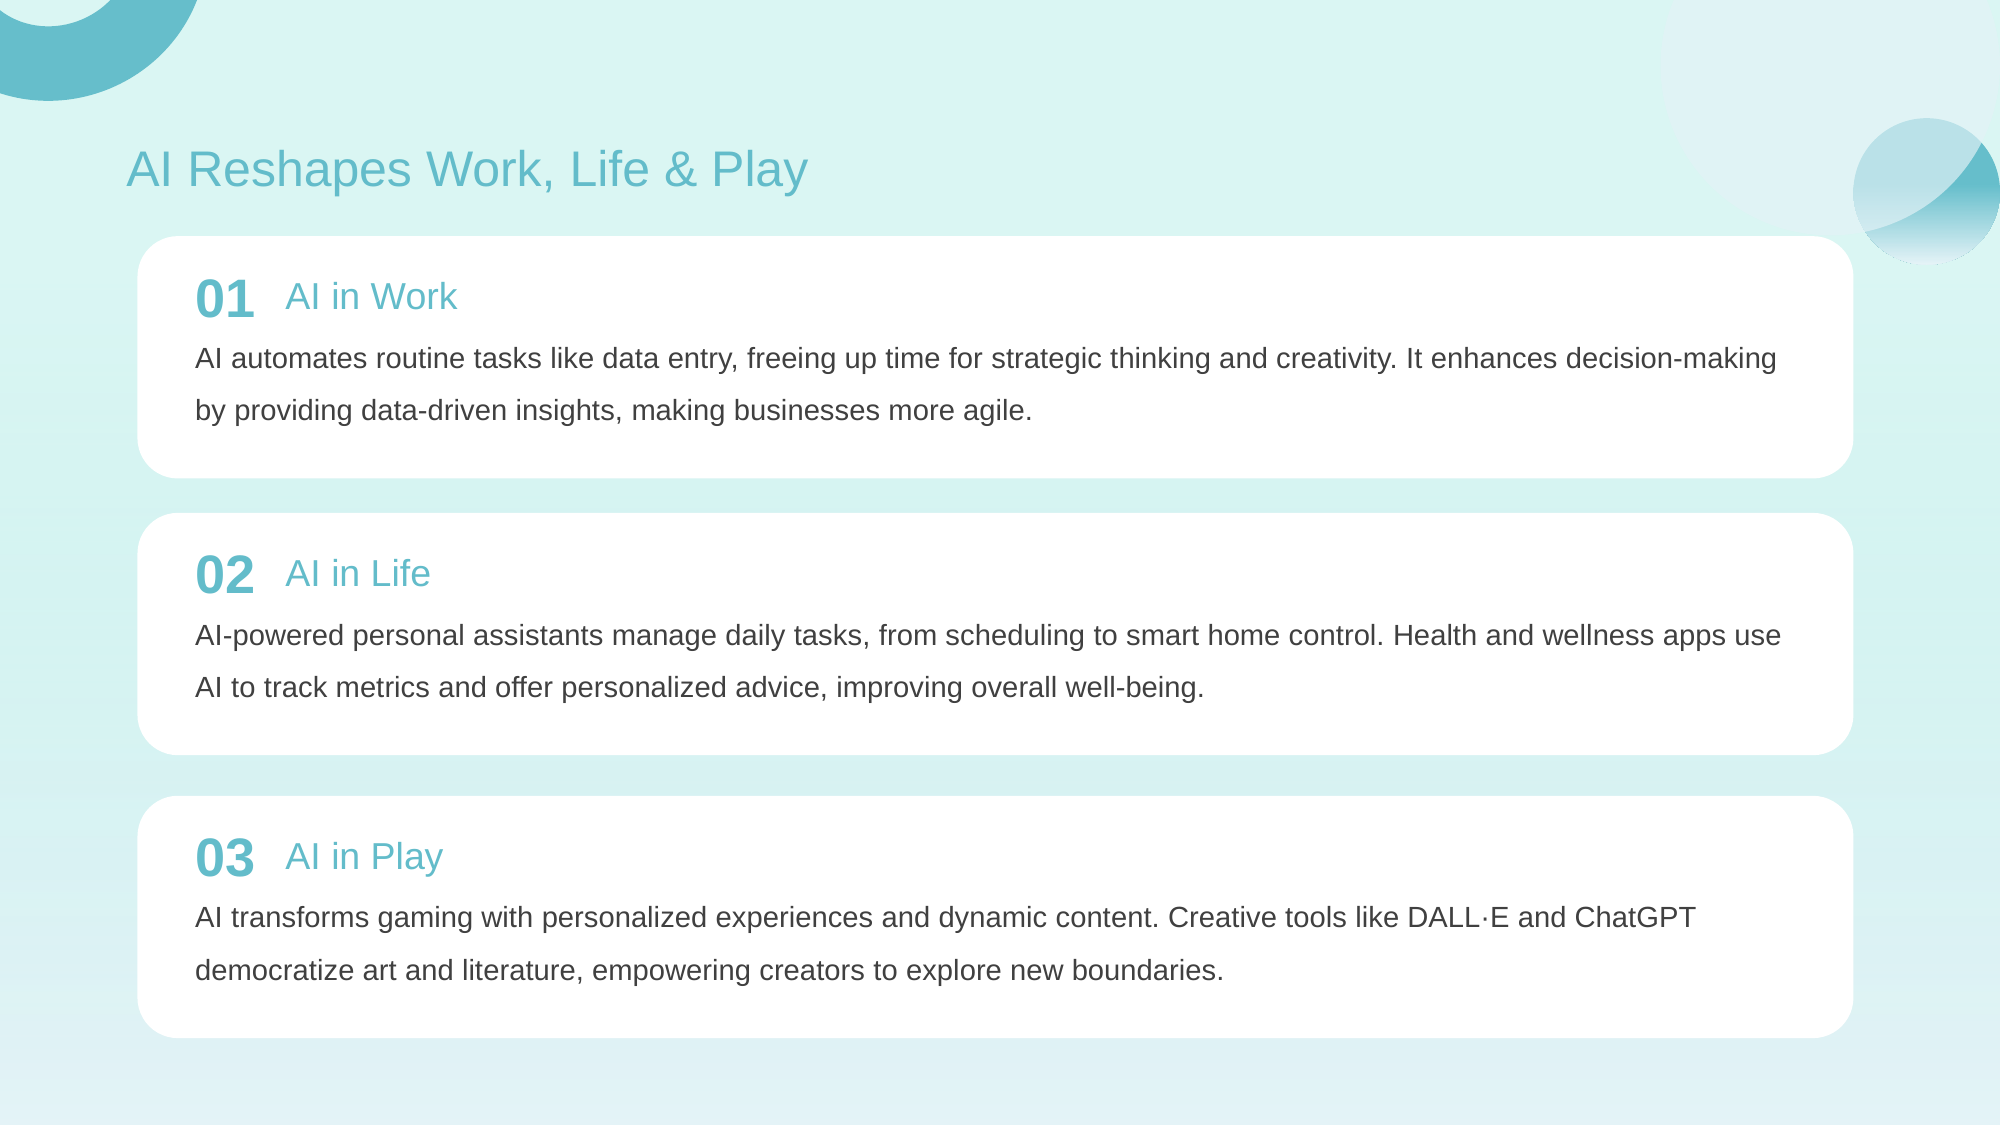

AI Reshapes Work, Life & Play

01
AI in Work
AI automates routine tasks like data entry, freeing up time for strategic thinking and creativity. It enhances decision-making by providing data-driven insights, making businesses more agile.

02
AI in Life
AI-powered personal assistants manage daily tasks, from scheduling to smart home control. Health and wellness apps use AI to track metrics and offer personalized advice, improving overall well-being.

03
AI in Play
AI transforms gaming with personalized experiences and dynamic content. Creative tools like DALL·E and ChatGPT democratize art and literature, empowering creators to explore new boundaries.